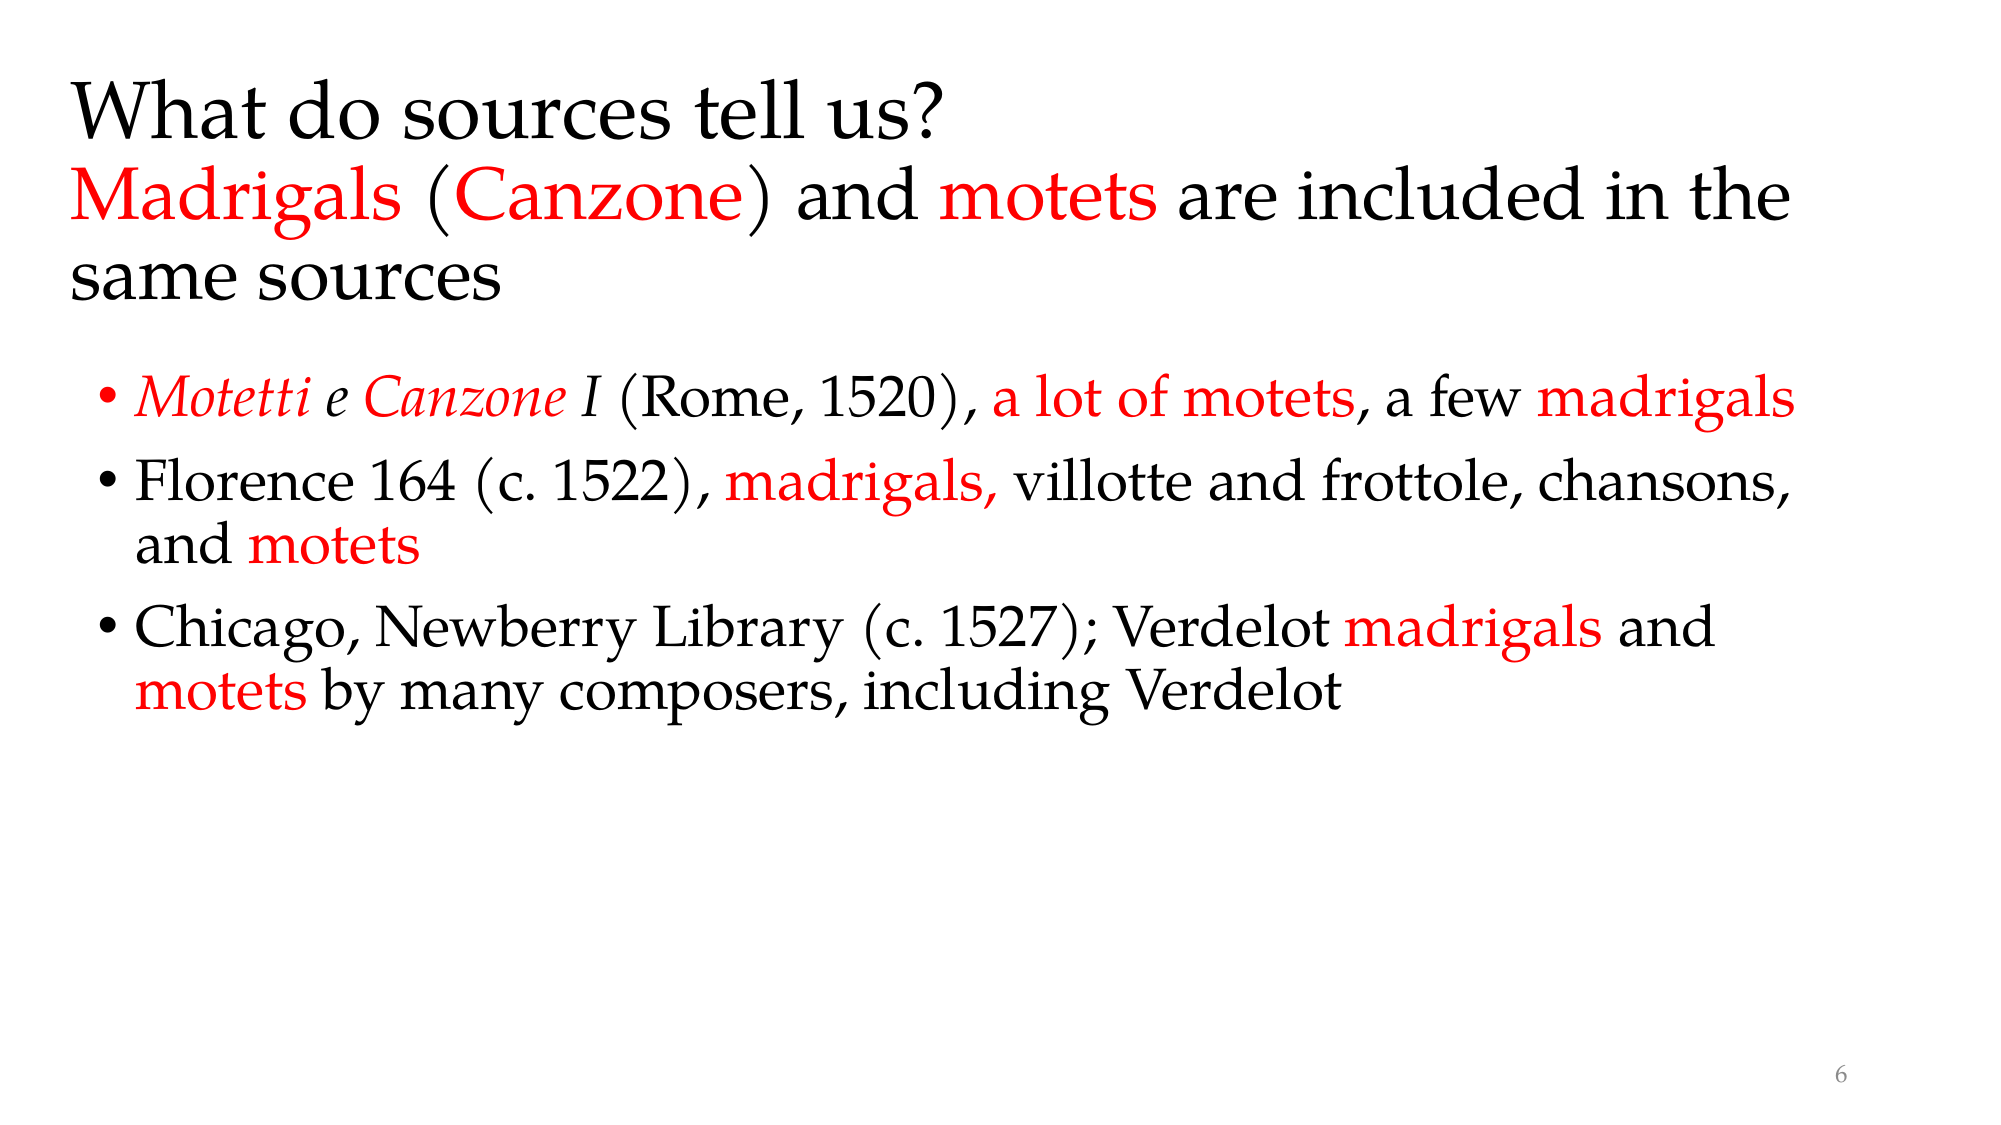

# What do sources tell us? Madrigals (Canzone) and motets are included in the same sources
Motetti e Canzone I (Rome, 1520), a lot of motets, a few madrigals
Florence 164 (c. 1522), madrigals, villotte and frottole, chansons,  and motets
Chicago, Newberry Library (c. 1527); Verdelot madrigals and motets by many composers, including Verdelot

6